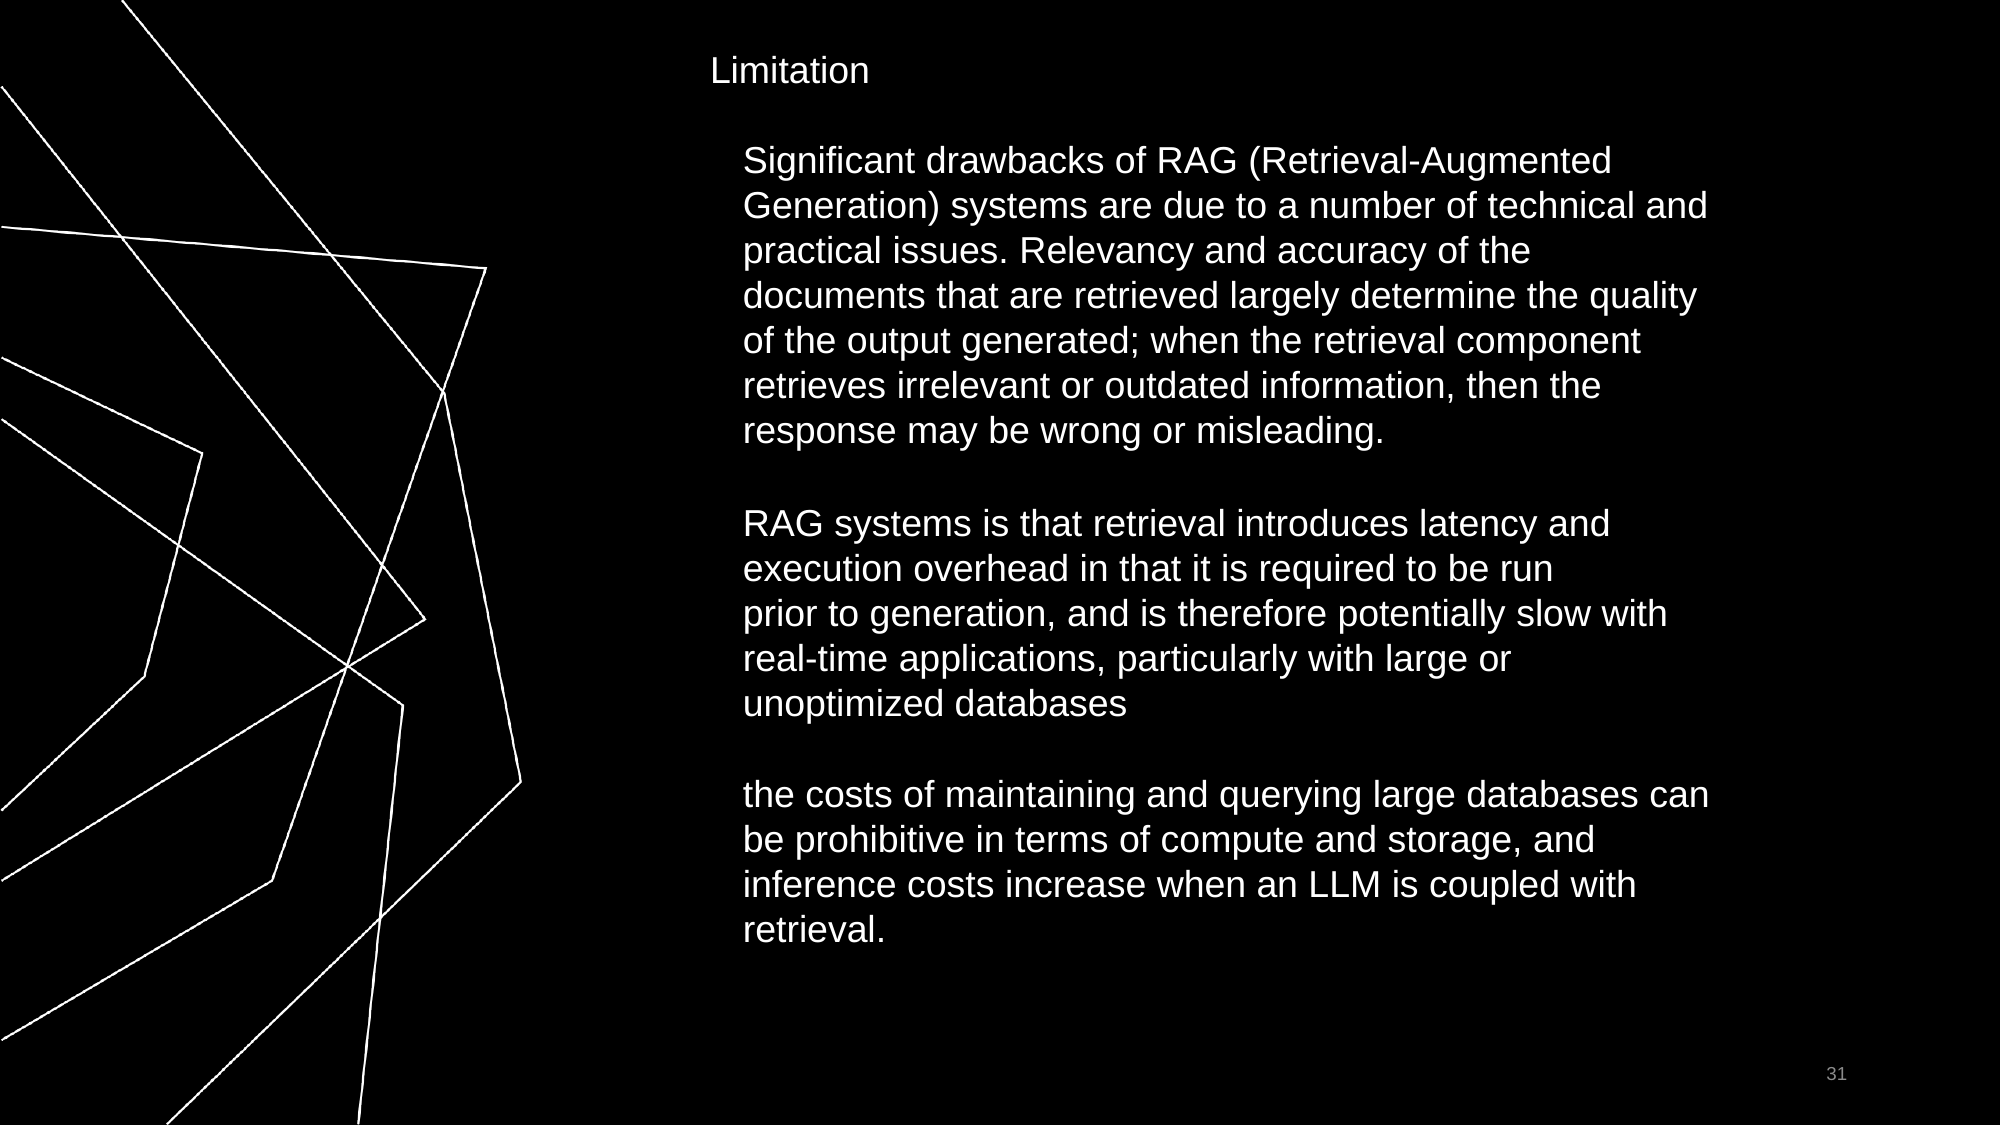

Limitation
Significant drawbacks of RAG (Retrieval-Augmented Generation) systems are due to a number of technical and practical issues. Relevancy and accuracy of the documents that are retrieved largely determine the quality of the output generated; when the retrieval component retrieves irrelevant or outdated information, then the response may be wrong or misleading.
RAG systems is that retrieval introduces latency and execution overhead in that it is required to be run
prior to generation, and is therefore potentially slow with real-time applications, particularly with large or unoptimized databases
the costs of maintaining and querying large databases can be prohibitive in terms of compute and storage, and inference costs increase when an LLM is coupled with retrieval.
31